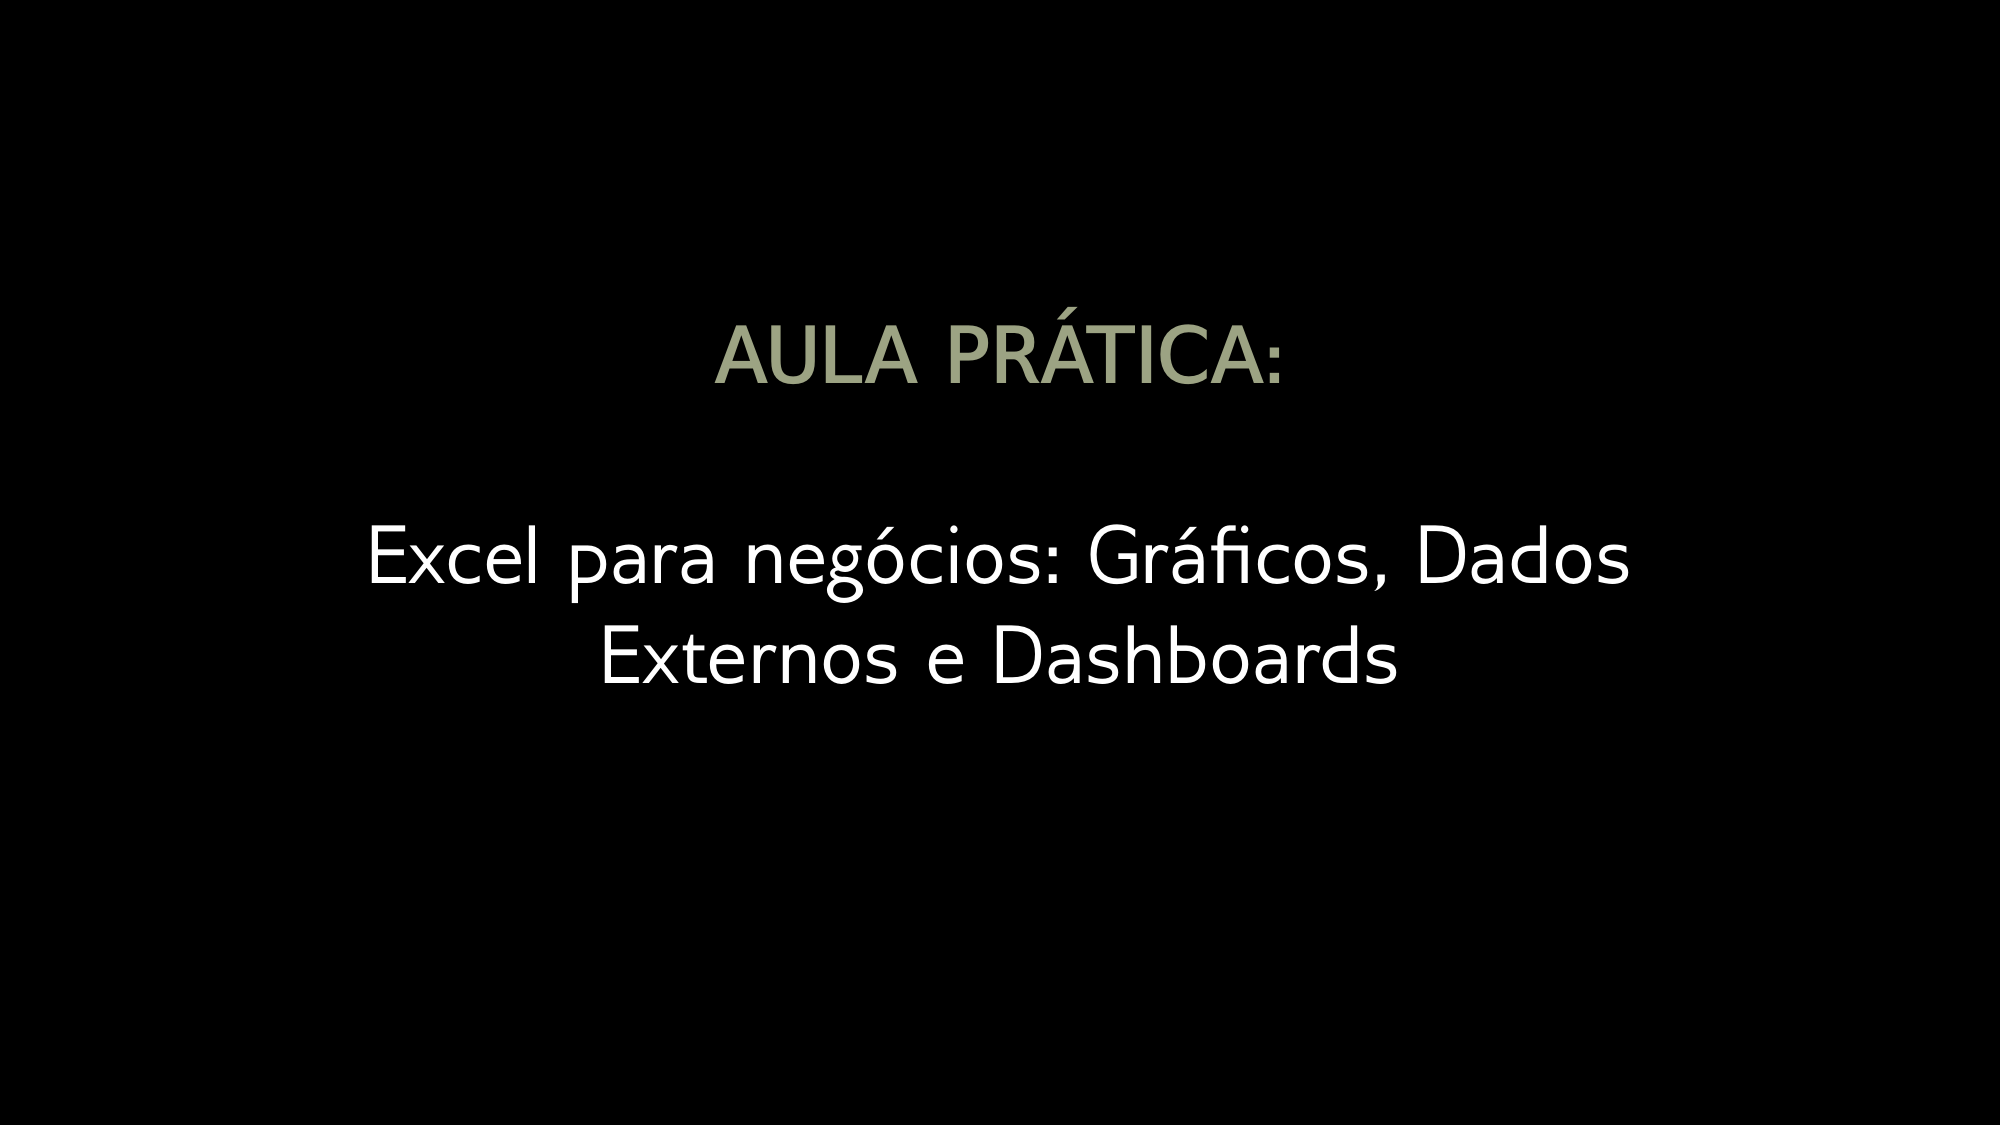

AULA PRÁTICA:

Excel para negócios: Gráficos, Dados Externos e Dashboards